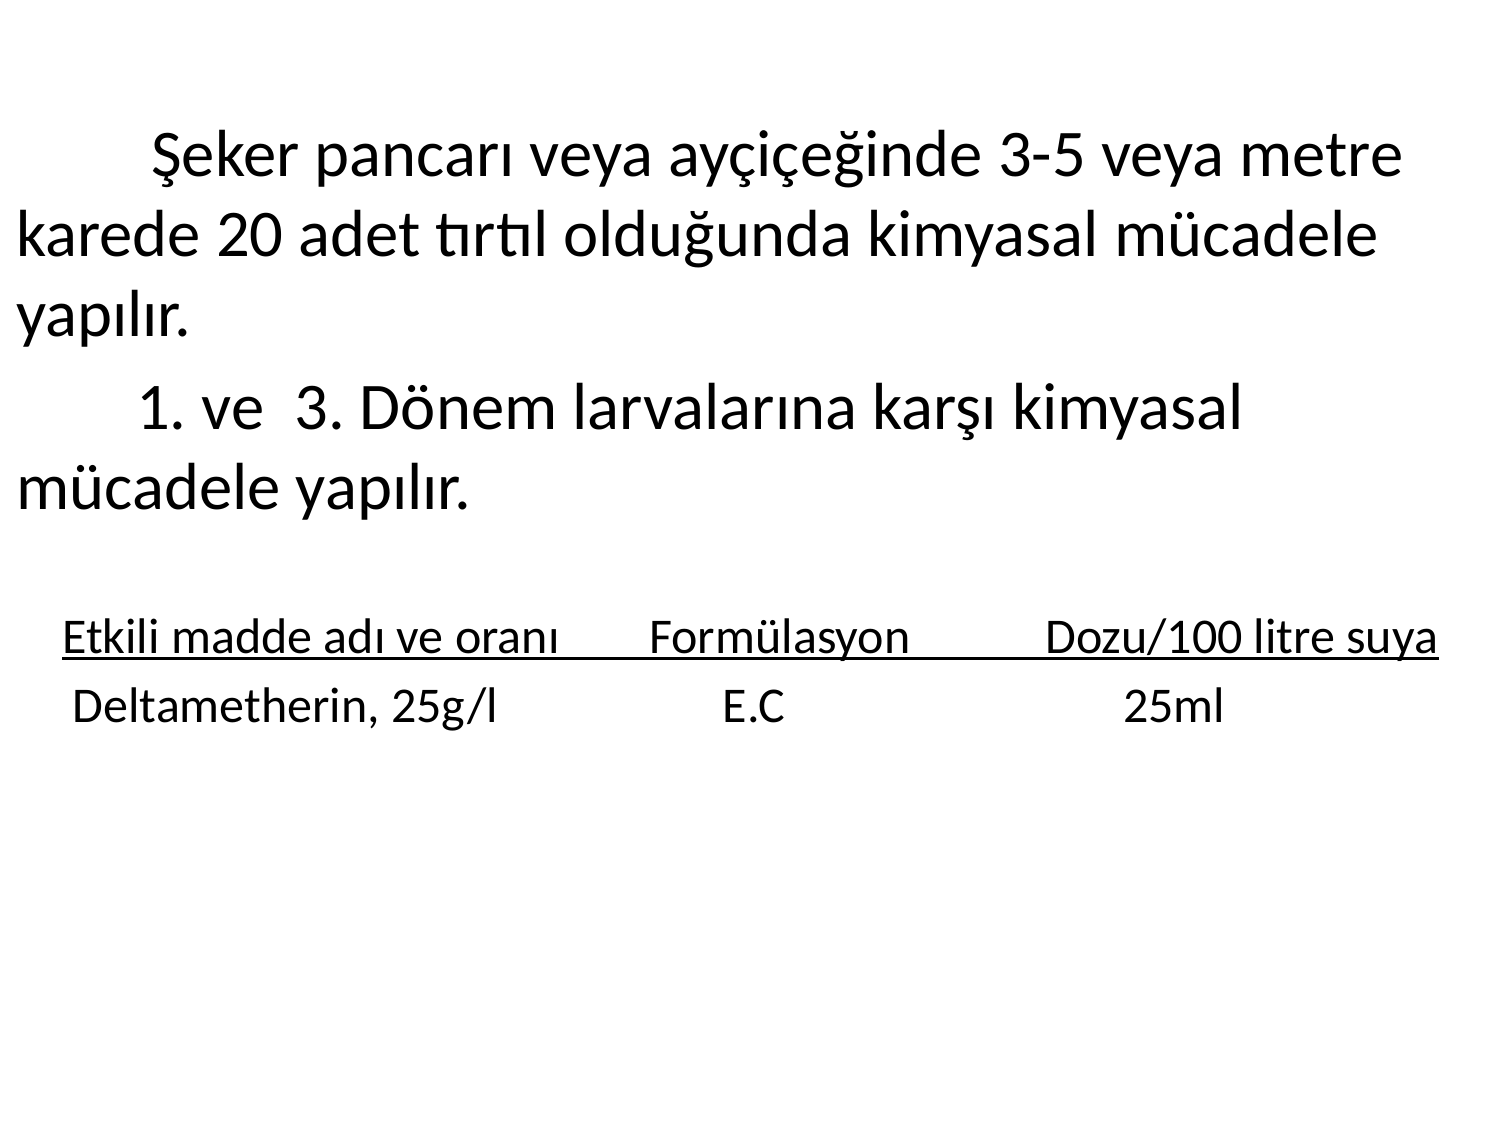

#
         Şeker pancarı veya ayçiçeğinde 3-5 veya metre karede 20 adet tırtıl olduğunda kimyasal mücadele yapılır.
        1. ve  3. Dönem larvalarına karşı kimyasal mücadele yapılır.

Etkili madde adı ve oranı        Formülasyon            Dozu/100 litre suya
     Deltametherin, 25g/l                    E.C                              25ml